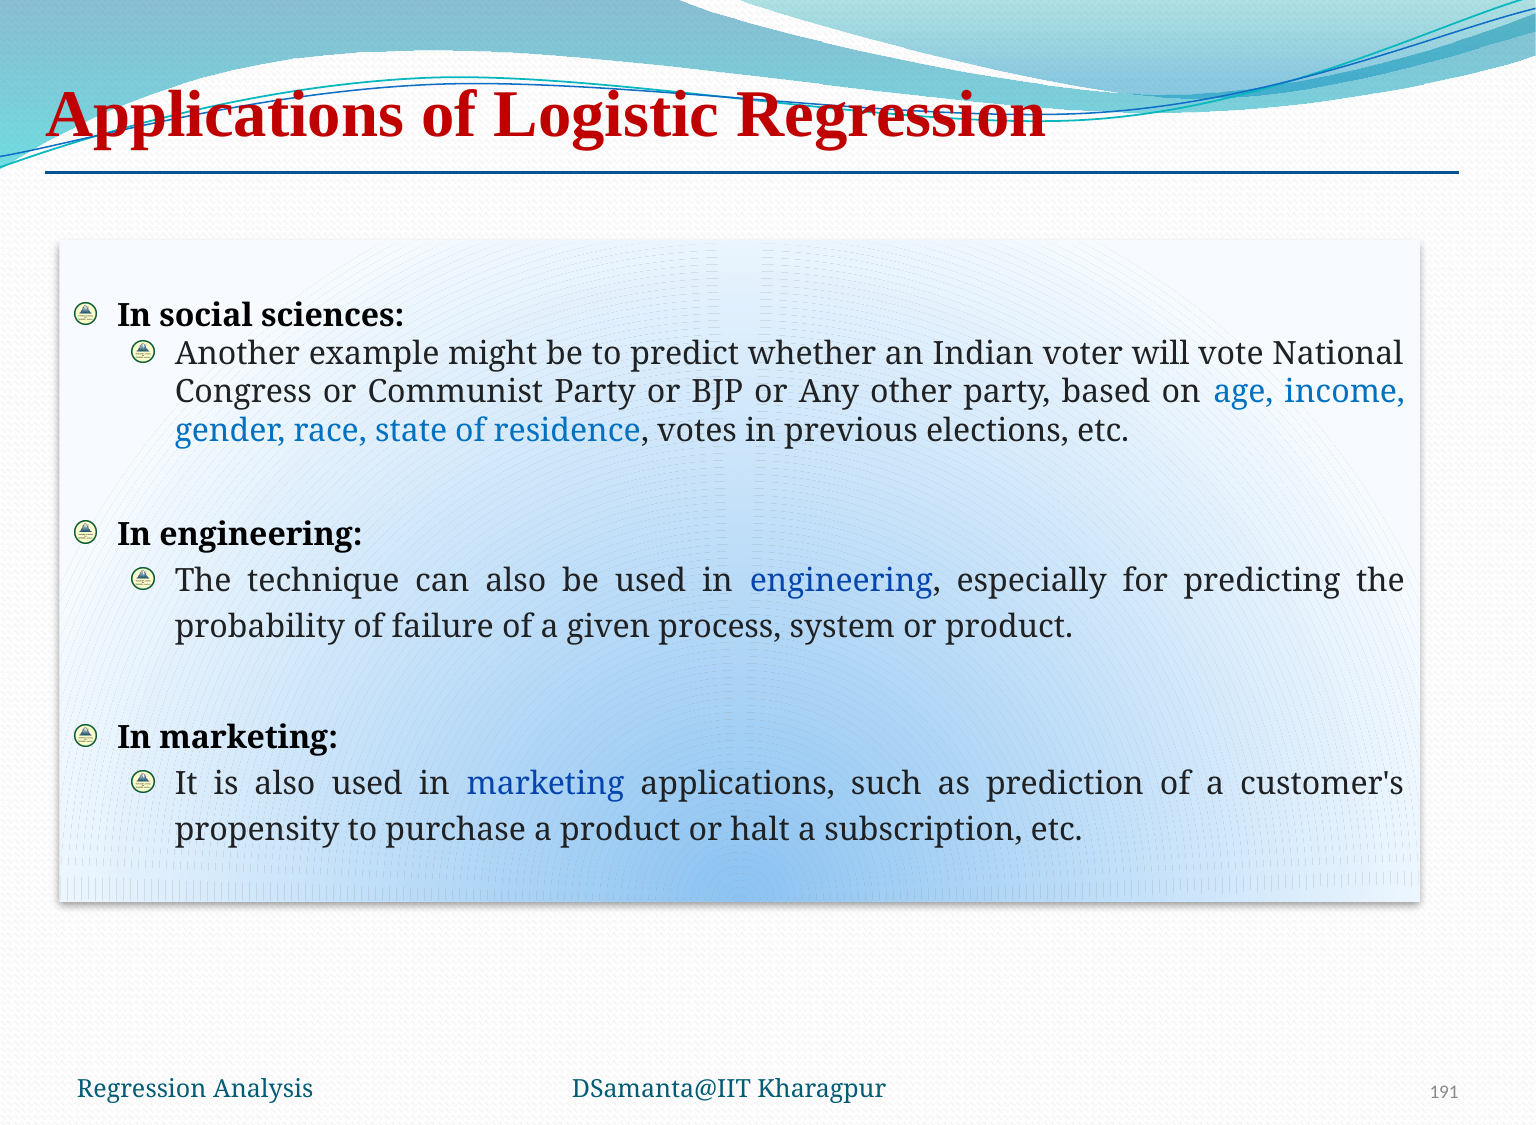

# Applications of Logistic Regression
In social sciences:
Another example might be to predict whether an Indian voter will vote National Congress or Communist Party or BJP or Any other party, based on age, income, gender, race, state of residence, votes in previous elections, etc.

In engineering:
The technique can also be used in engineering, especially for predicting the probability of failure of a given process, system or product.

In marketing:
It is also used in marketing applications, such as prediction of a customer's propensity to purchase a product or halt a subscription, etc.
Regression Analysis
DSamanta@IIT Kharagpur
191